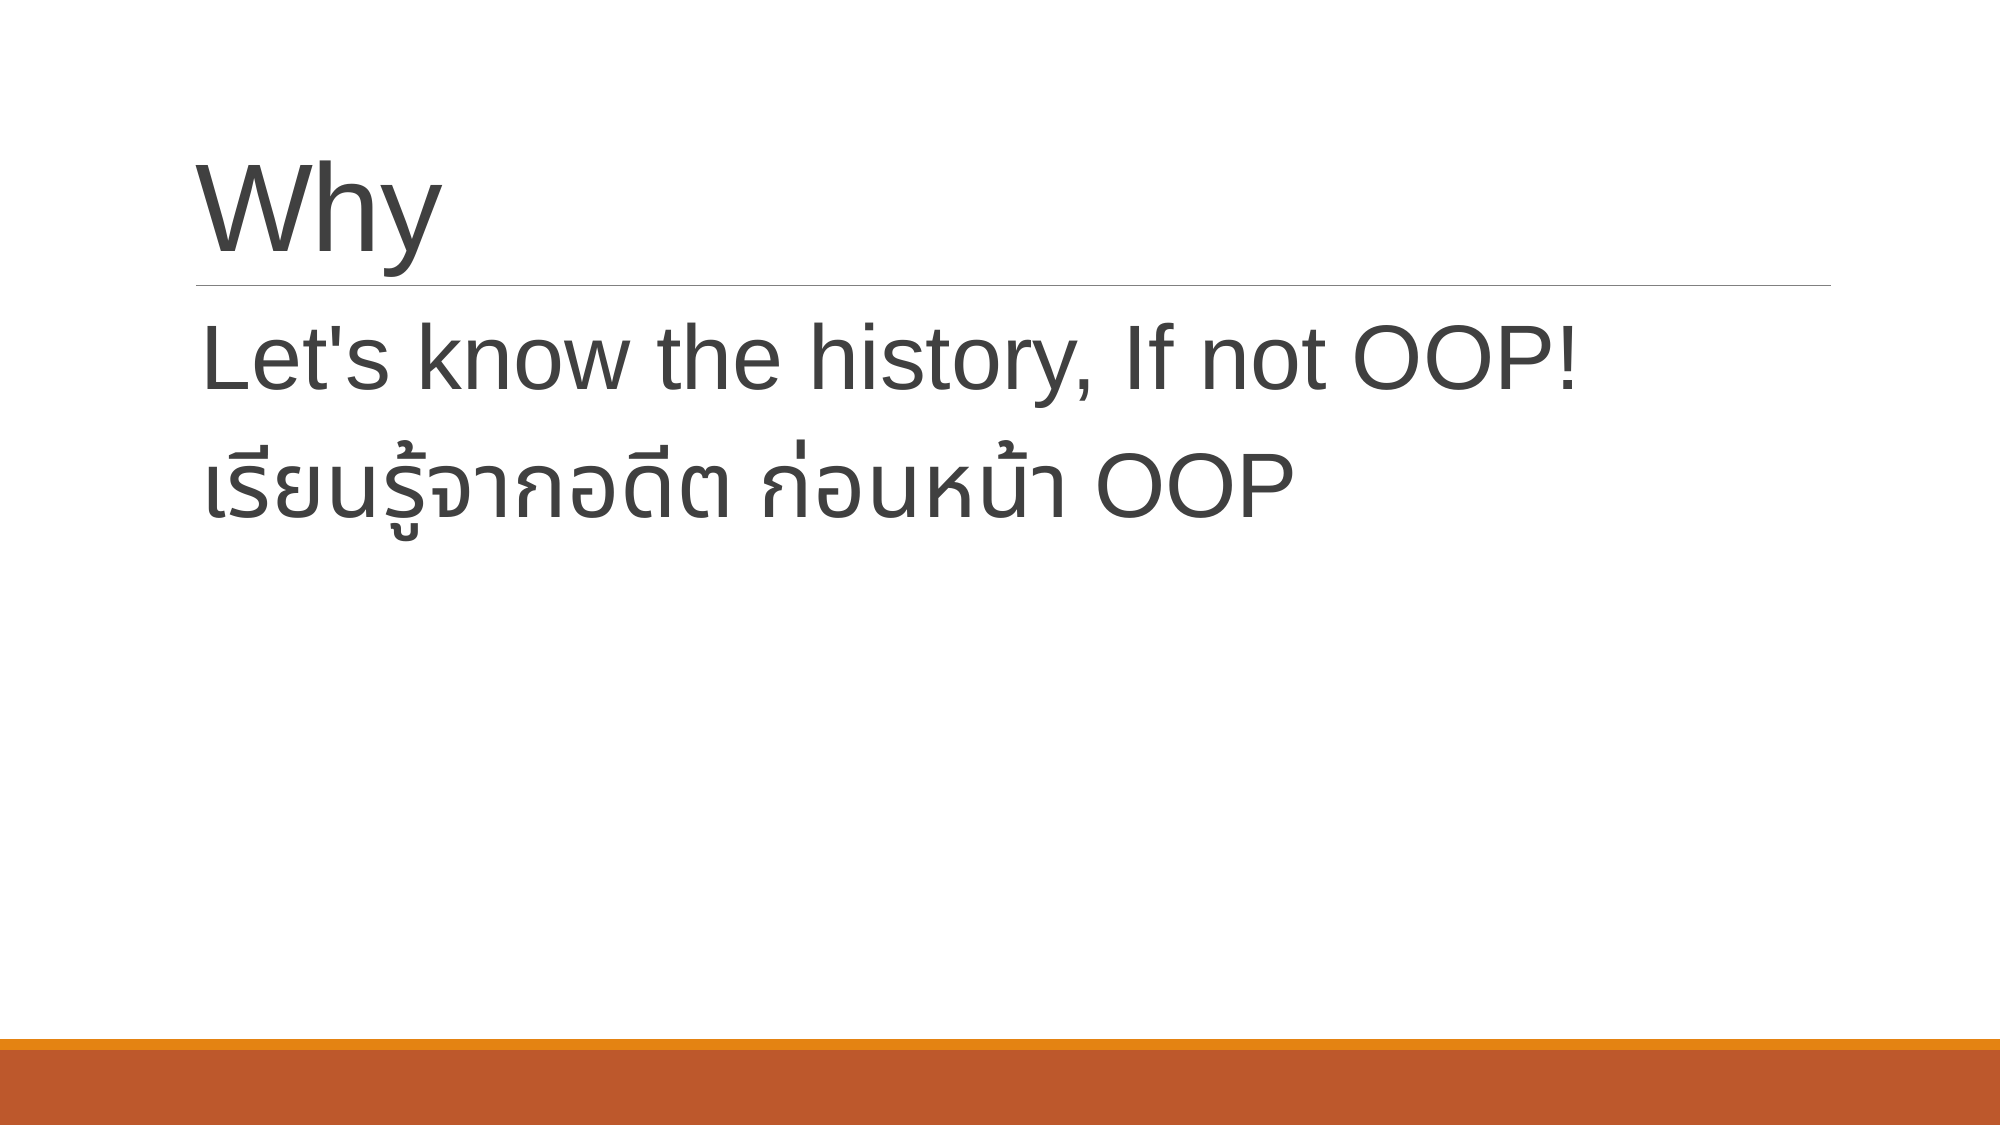

# Why
Let's know the history, If not OOP!
เรียนรู้จากอดีต ก่อนหน้า OOP